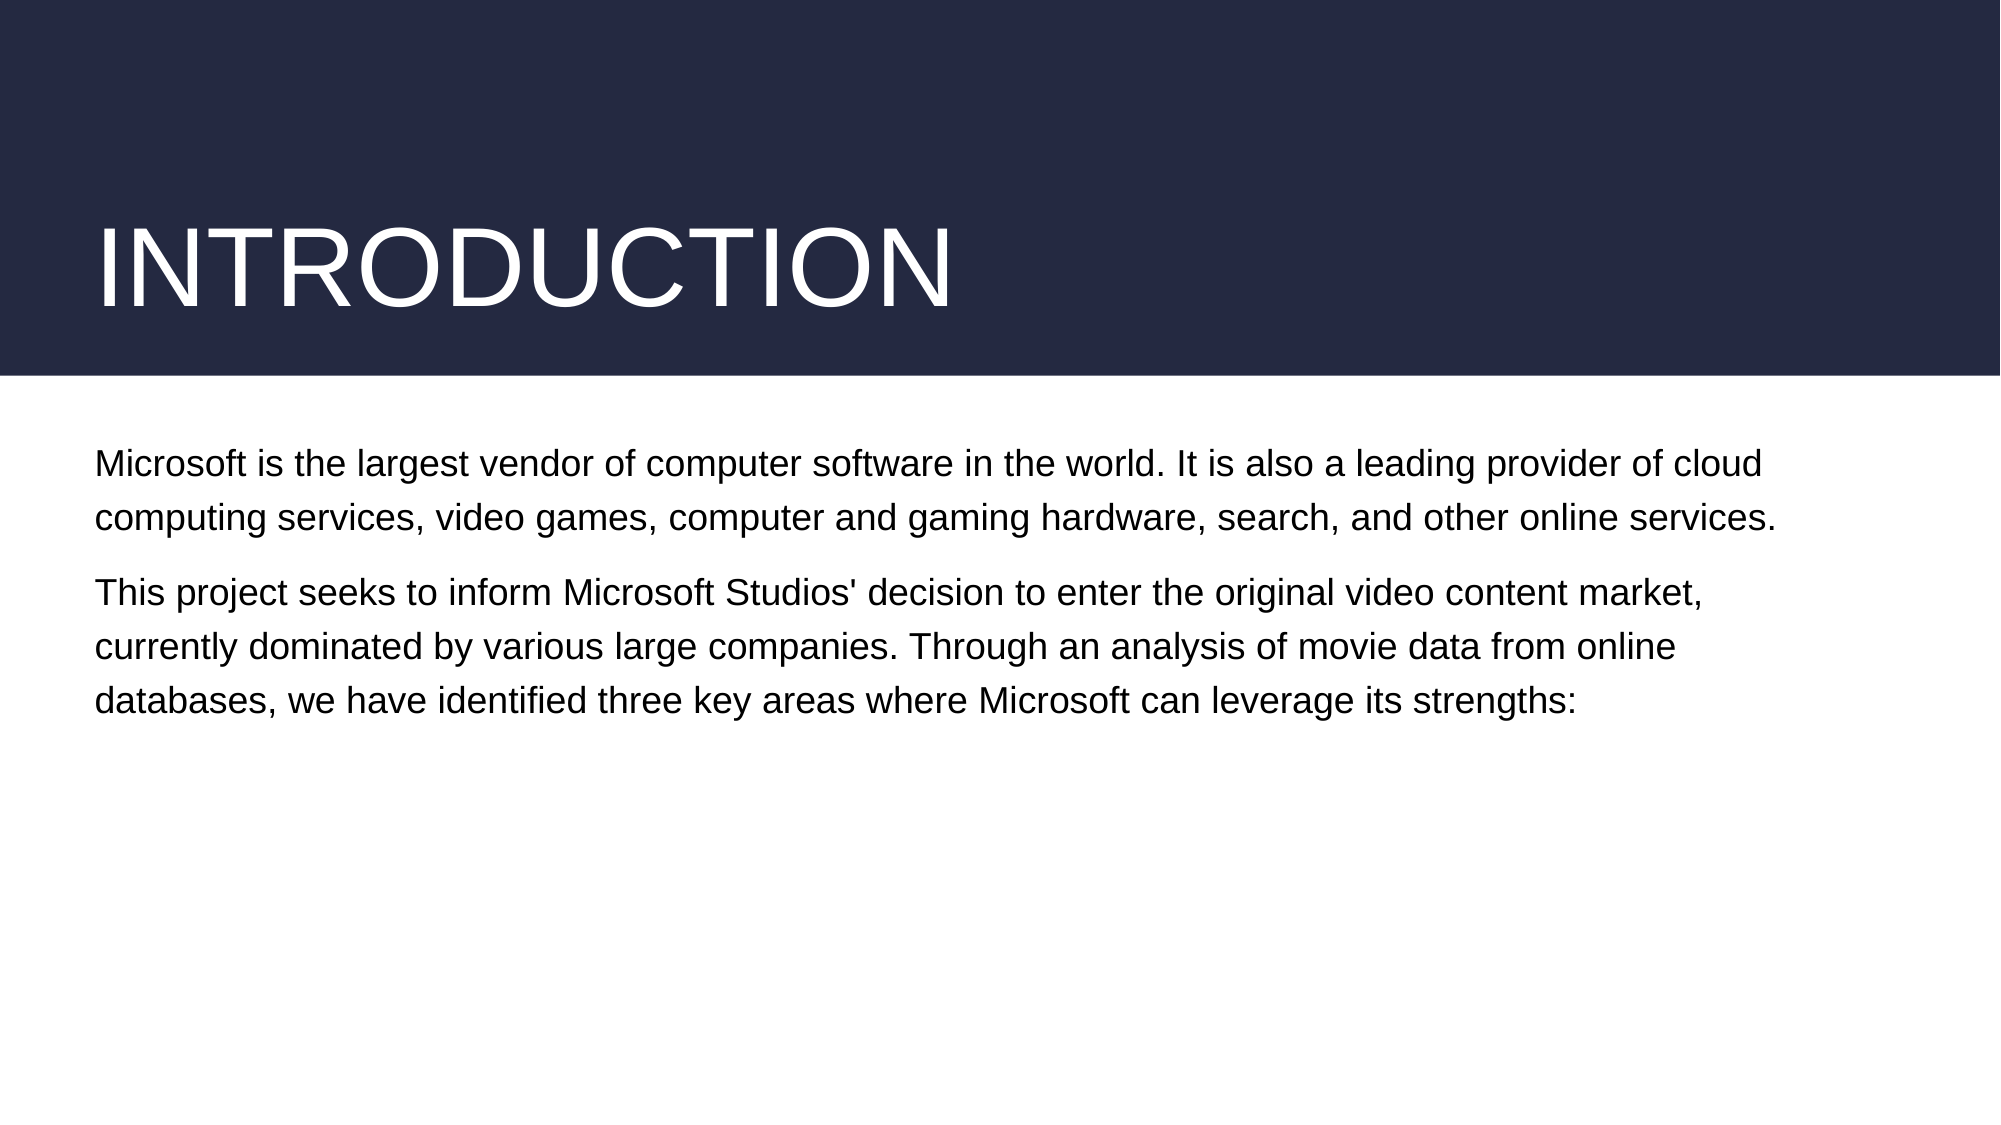

# INTRODUCTION
Microsoft is the largest vendor of computer software in the world. It is also a leading provider of cloud computing services, video games, computer and gaming hardware, search, and other online services.
This project seeks to inform Microsoft Studios' decision to enter the original video content market, currently dominated by various large companies. Through an analysis of movie data from online databases, we have identified three key areas where Microsoft can leverage its strengths: